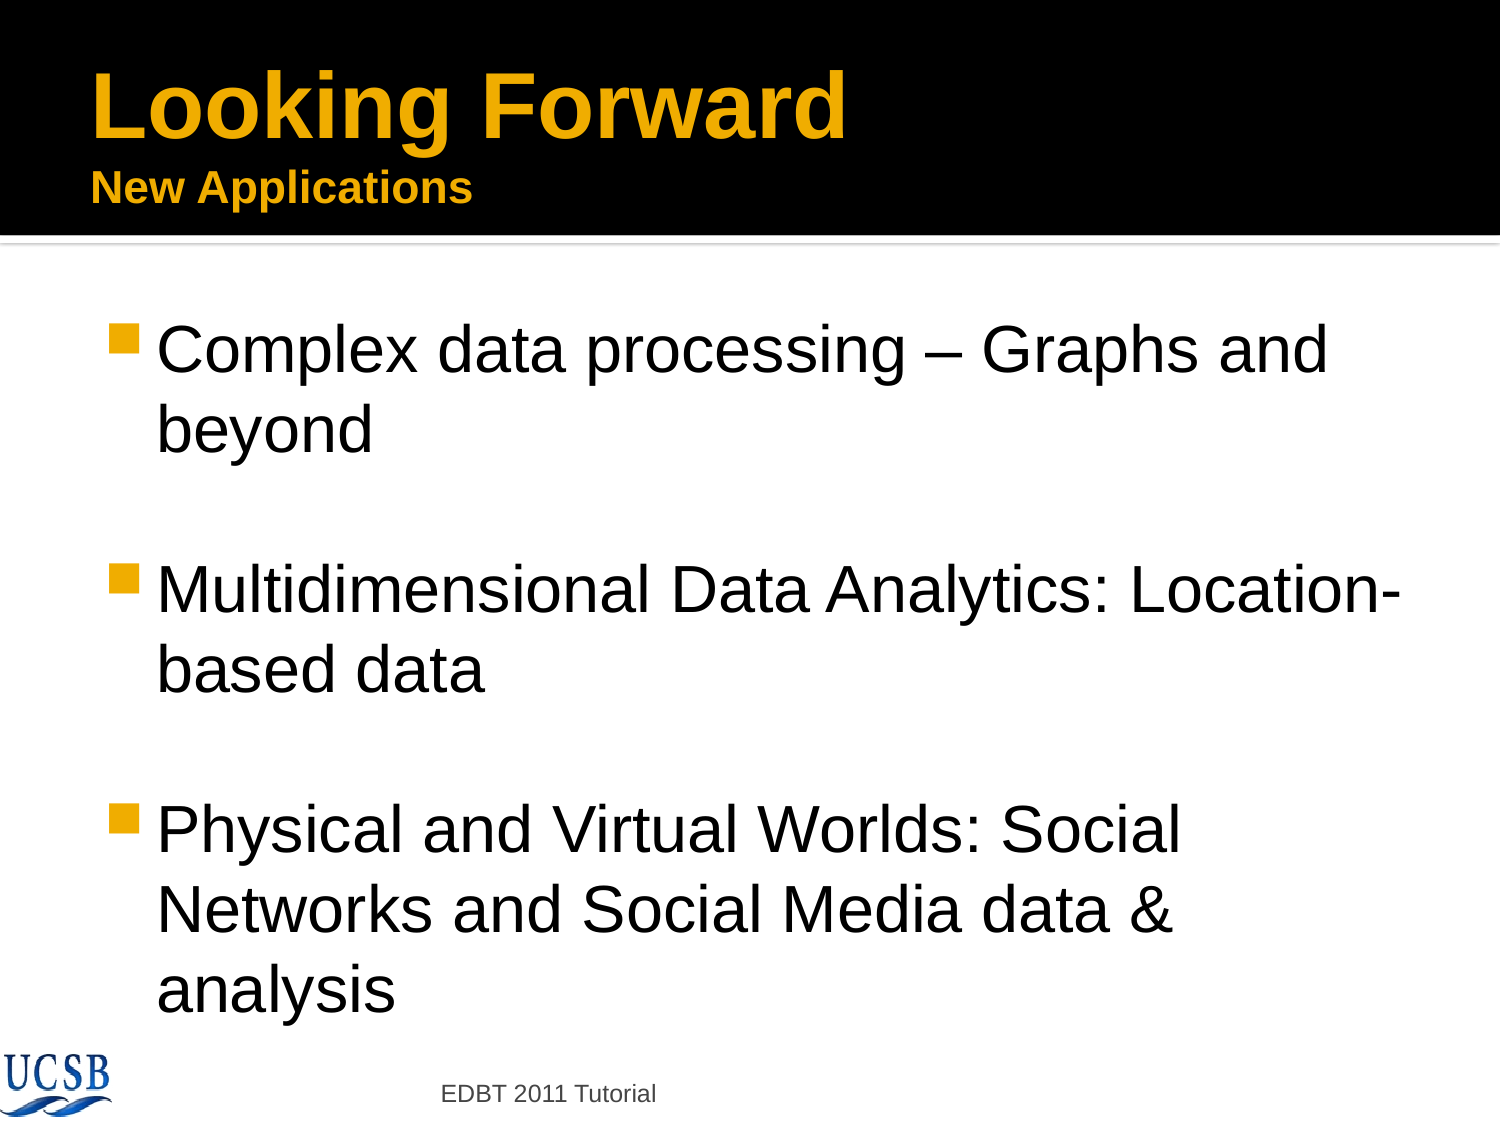

# Looking Forward New Applications
Complex data processing – Graphs and beyond

Multidimensional Data Analytics: Location-based data

Physical and Virtual Worlds: Social Networks and Social Media data & analysis

EDBT 2011 Tutorial